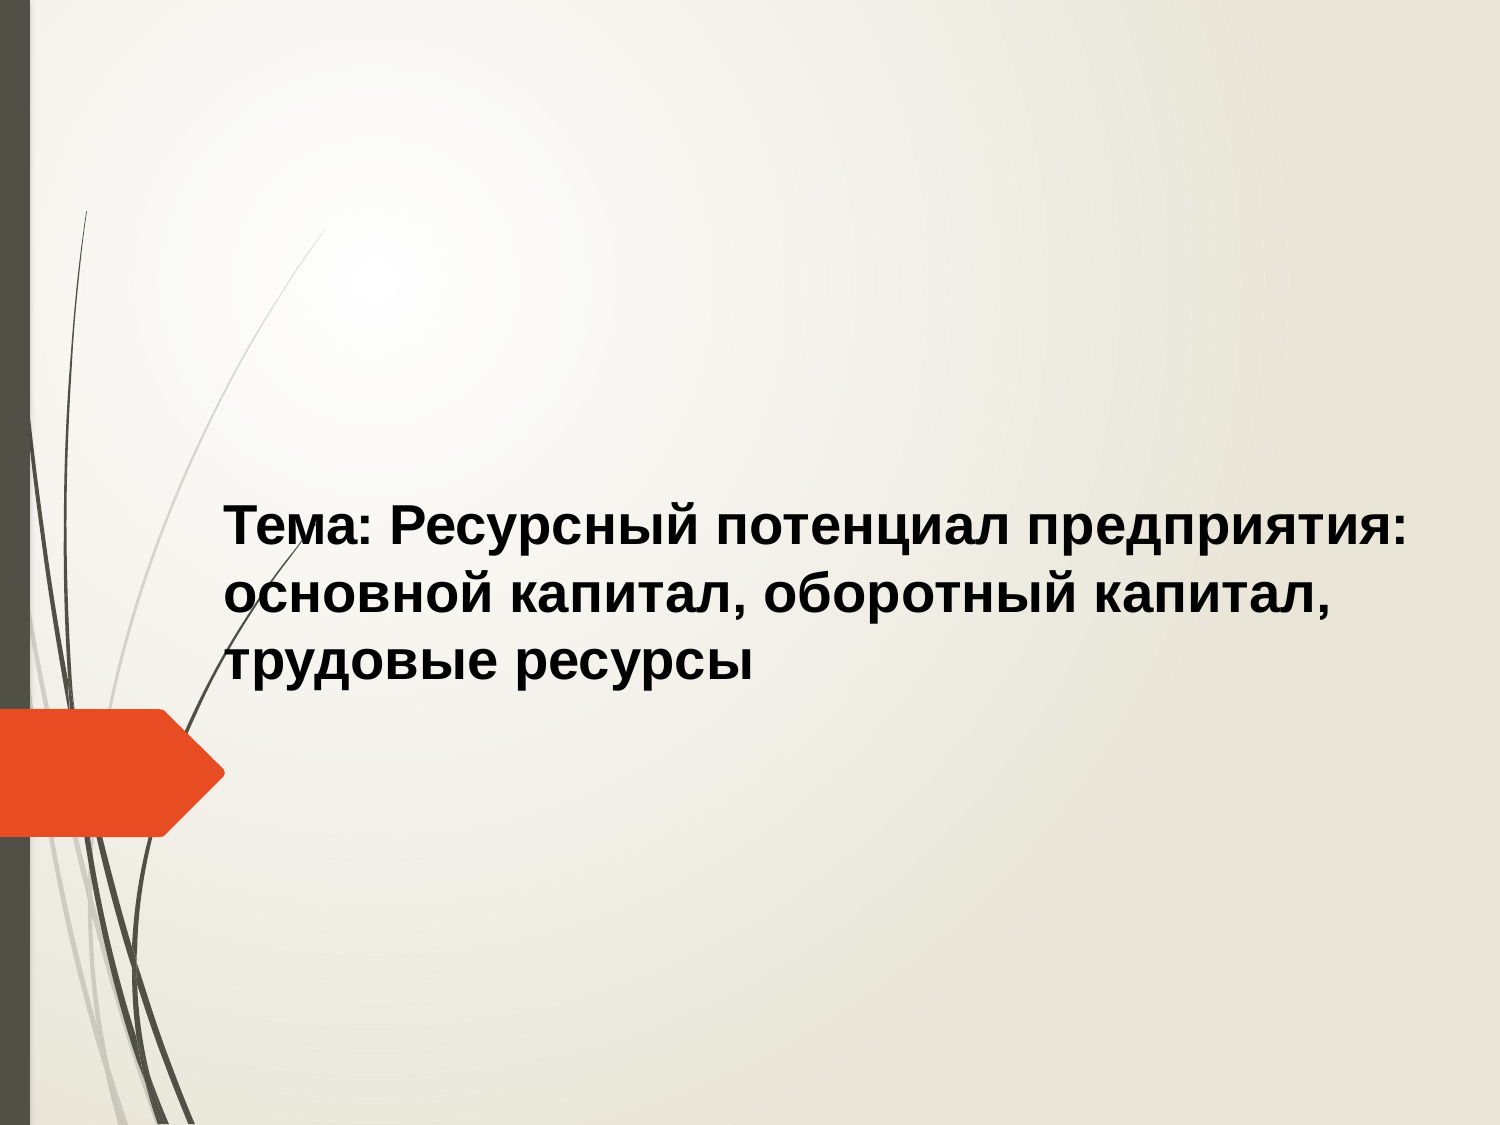

Тема: Ресурсный потенциал предприятия:
основной капитал, оборотный капитал,
трудовые ресурсы